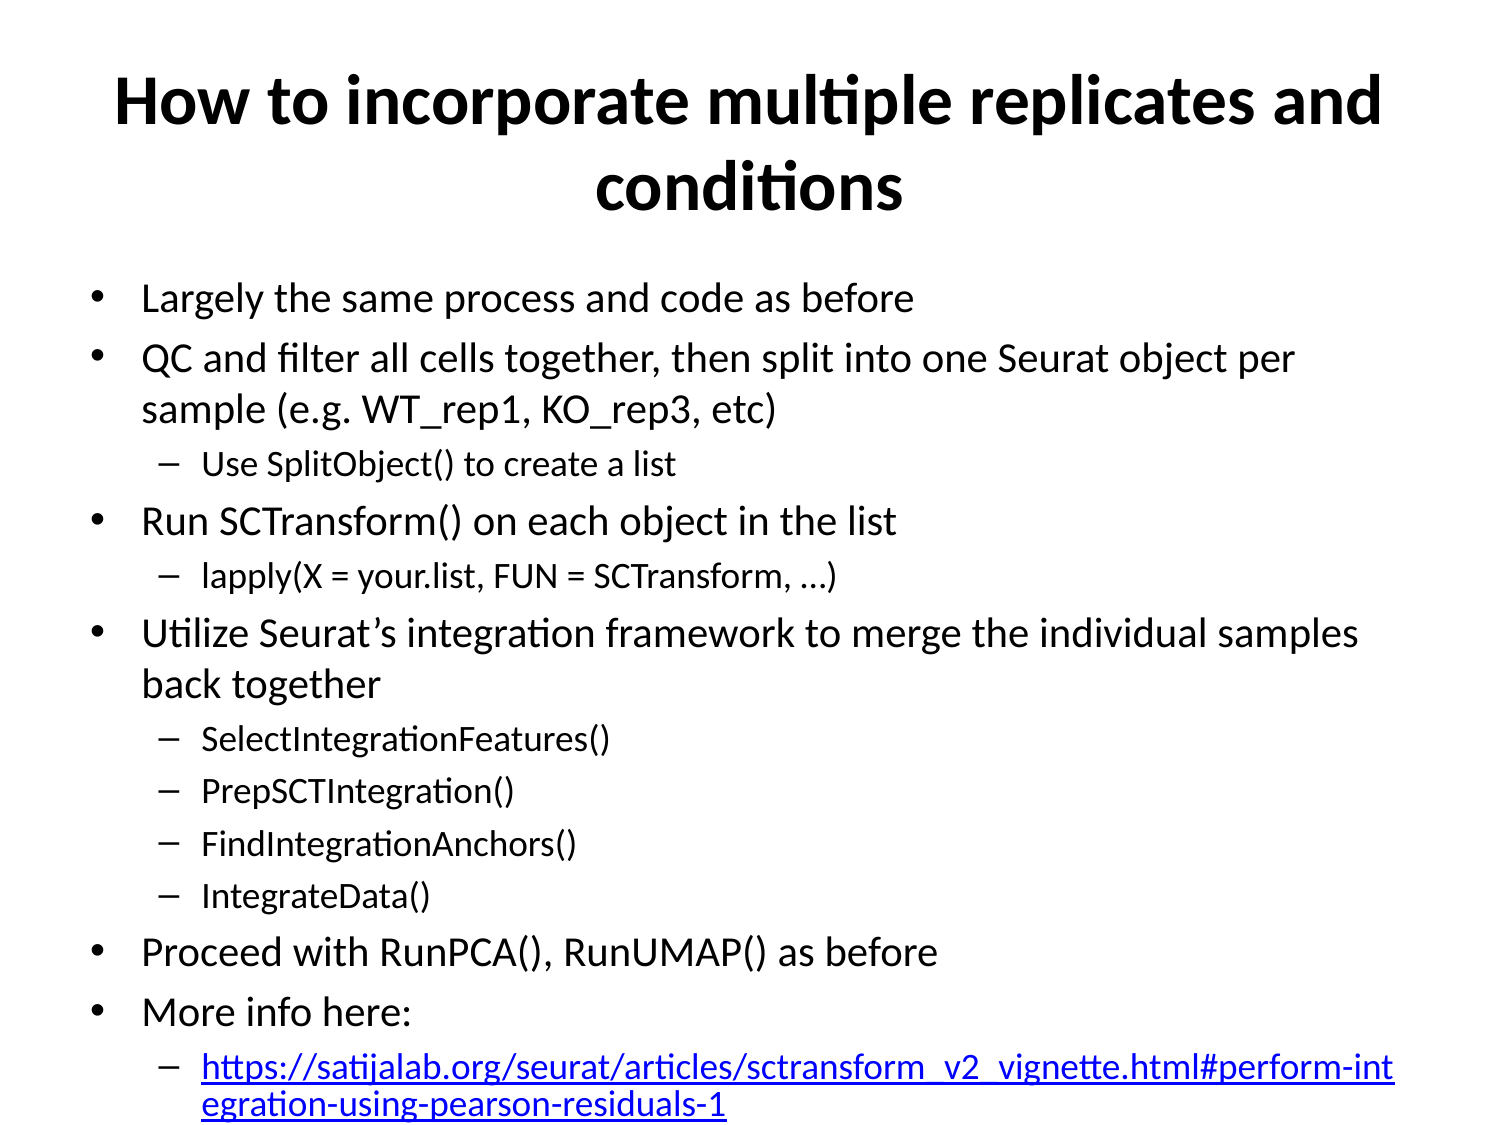

# How to incorporate multiple replicates and conditions
Largely the same process and code as before
QC and filter all cells together, then split into one Seurat object per sample (e.g. WT_rep1, KO_rep3, etc)
Use SplitObject() to create a list
Run SCTransform() on each object in the list
lapply(X = your.list, FUN = SCTransform, …)
Utilize Seurat’s integration framework to merge the individual samples back together
SelectIntegrationFeatures()
PrepSCTIntegration()
FindIntegrationAnchors()
IntegrateData()
Proceed with RunPCA(), RunUMAP() as before
More info here:
https://satijalab.org/seurat/articles/sctransform_v2_vignette.html#perform-integration-using-pearson-residuals-1